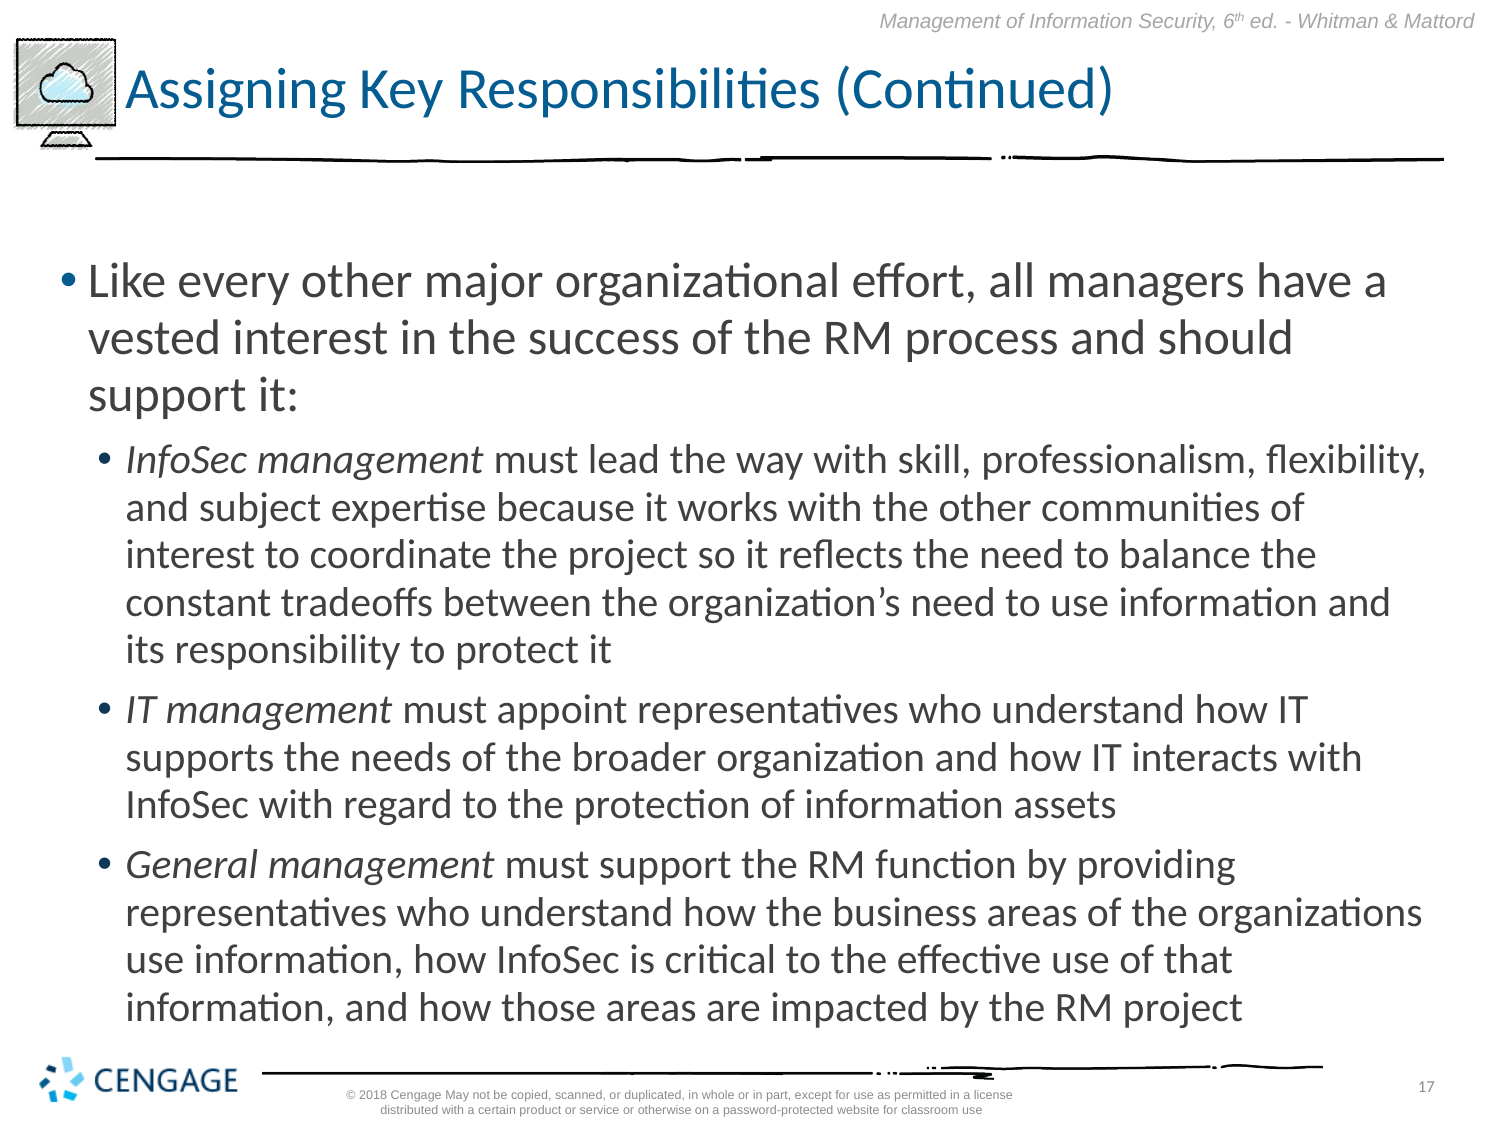

# Assigning Key Responsibilities (Continued)
Like every other major organizational effort, all managers have a vested interest in the success of the RM process and should support it:
InfoSec management must lead the way with skill, professionalism, flexibility, and subject expertise because it works with the other communities of interest to coordinate the project so it reflects the need to balance the constant tradeoffs between the organization’s need to use information and its responsibility to protect it
IT management must appoint representatives who understand how IT supports the needs of the broader organization and how IT interacts with InfoSec with regard to the protection of information assets
General management must support the RM function by providing representatives who understand how the business areas of the organizations use information, how InfoSec is critical to the effective use of that information, and how those areas are impacted by the RM project